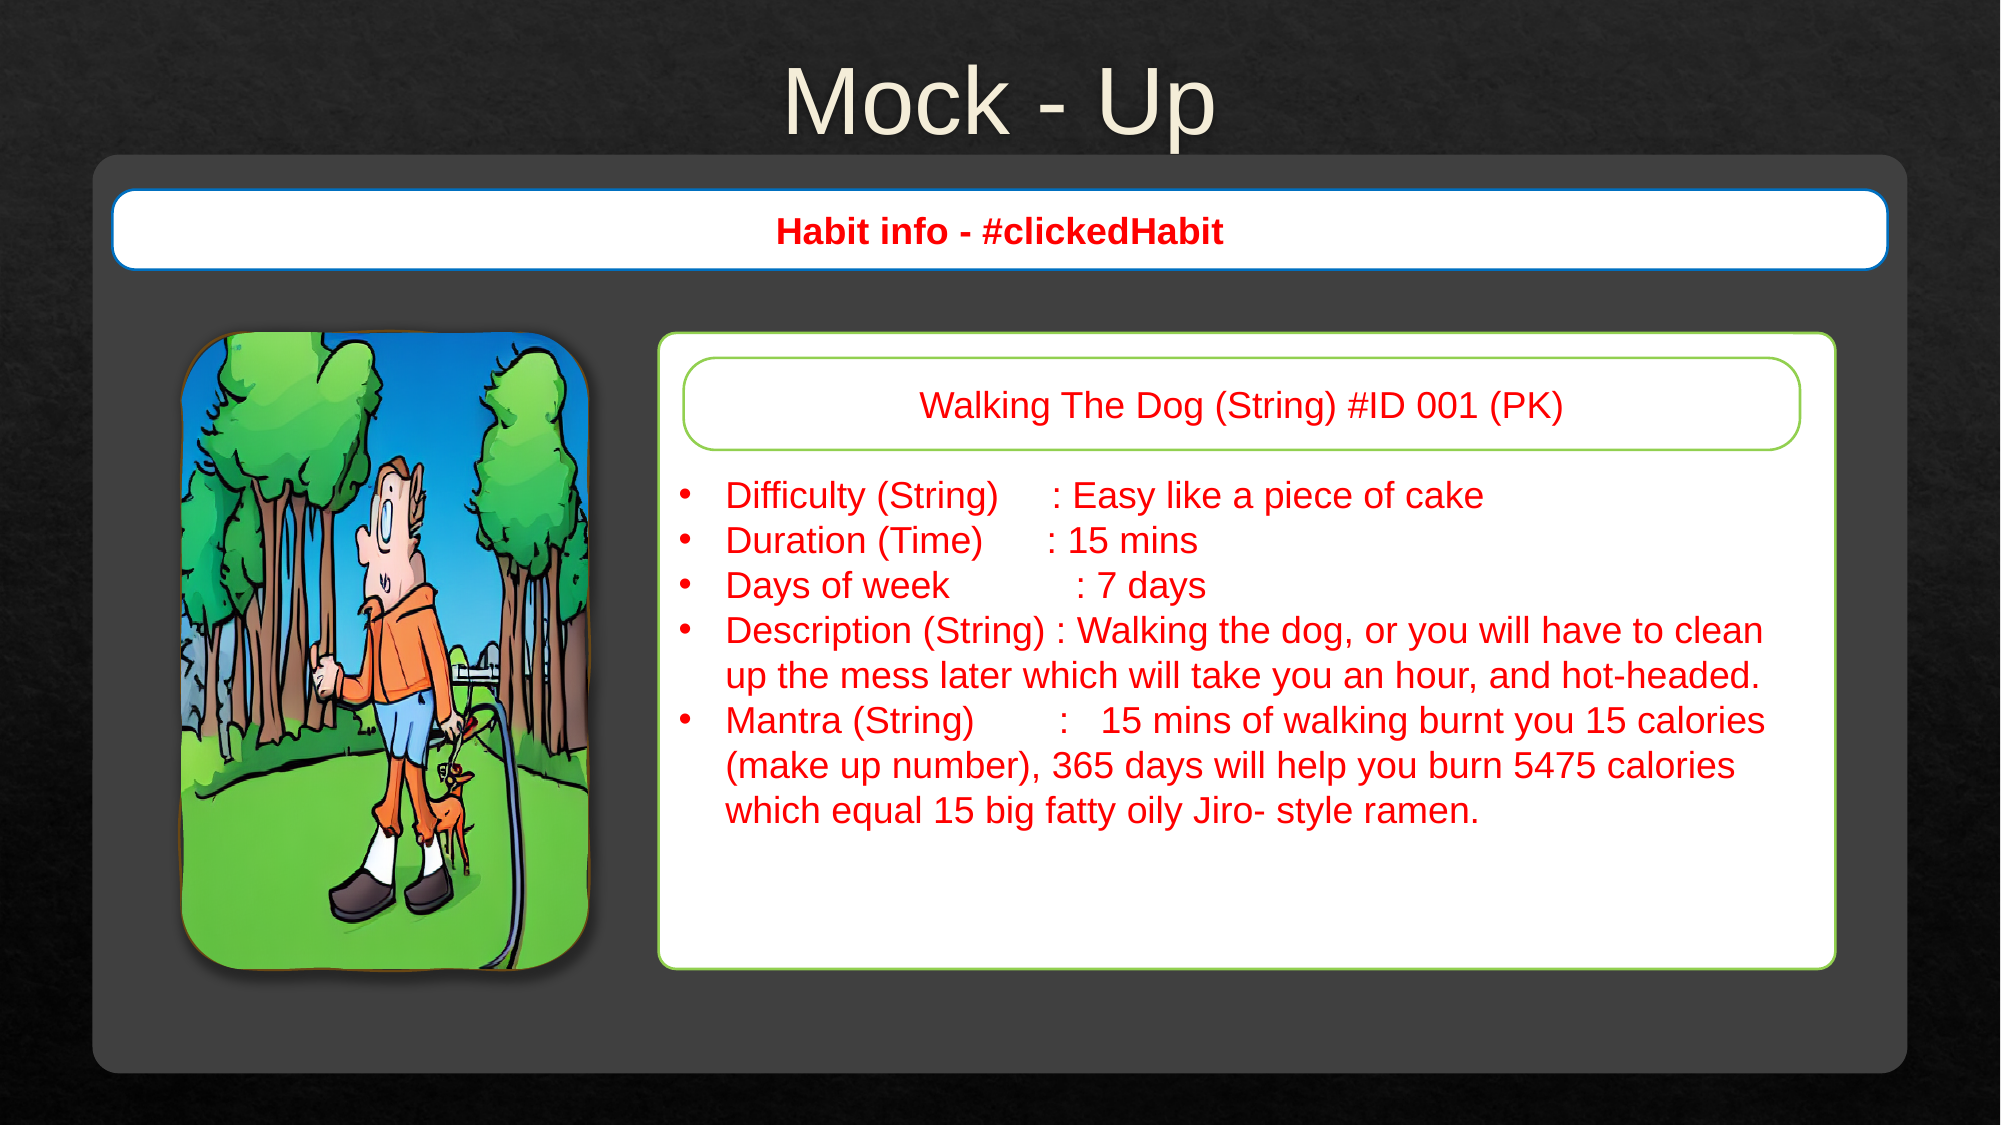

# Mock - Up

Habit info - #clickedHabit

Difficulty (String)     : Easy like a piece of cake
Duration (Time)      : 15 mins
Days of week            : 7 days
Description (String) : Walking the dog, or you will have to clean up the mess later which will take you an hour, and hot-headed.
Mantra (String)        :   15 mins of walking burnt you 15 calories (make up number), 365 days will help you burn 5475 calories which equal 15 big fatty oily Jiro- style ramen.
Walking The Dog (String) #ID 001 (PK)